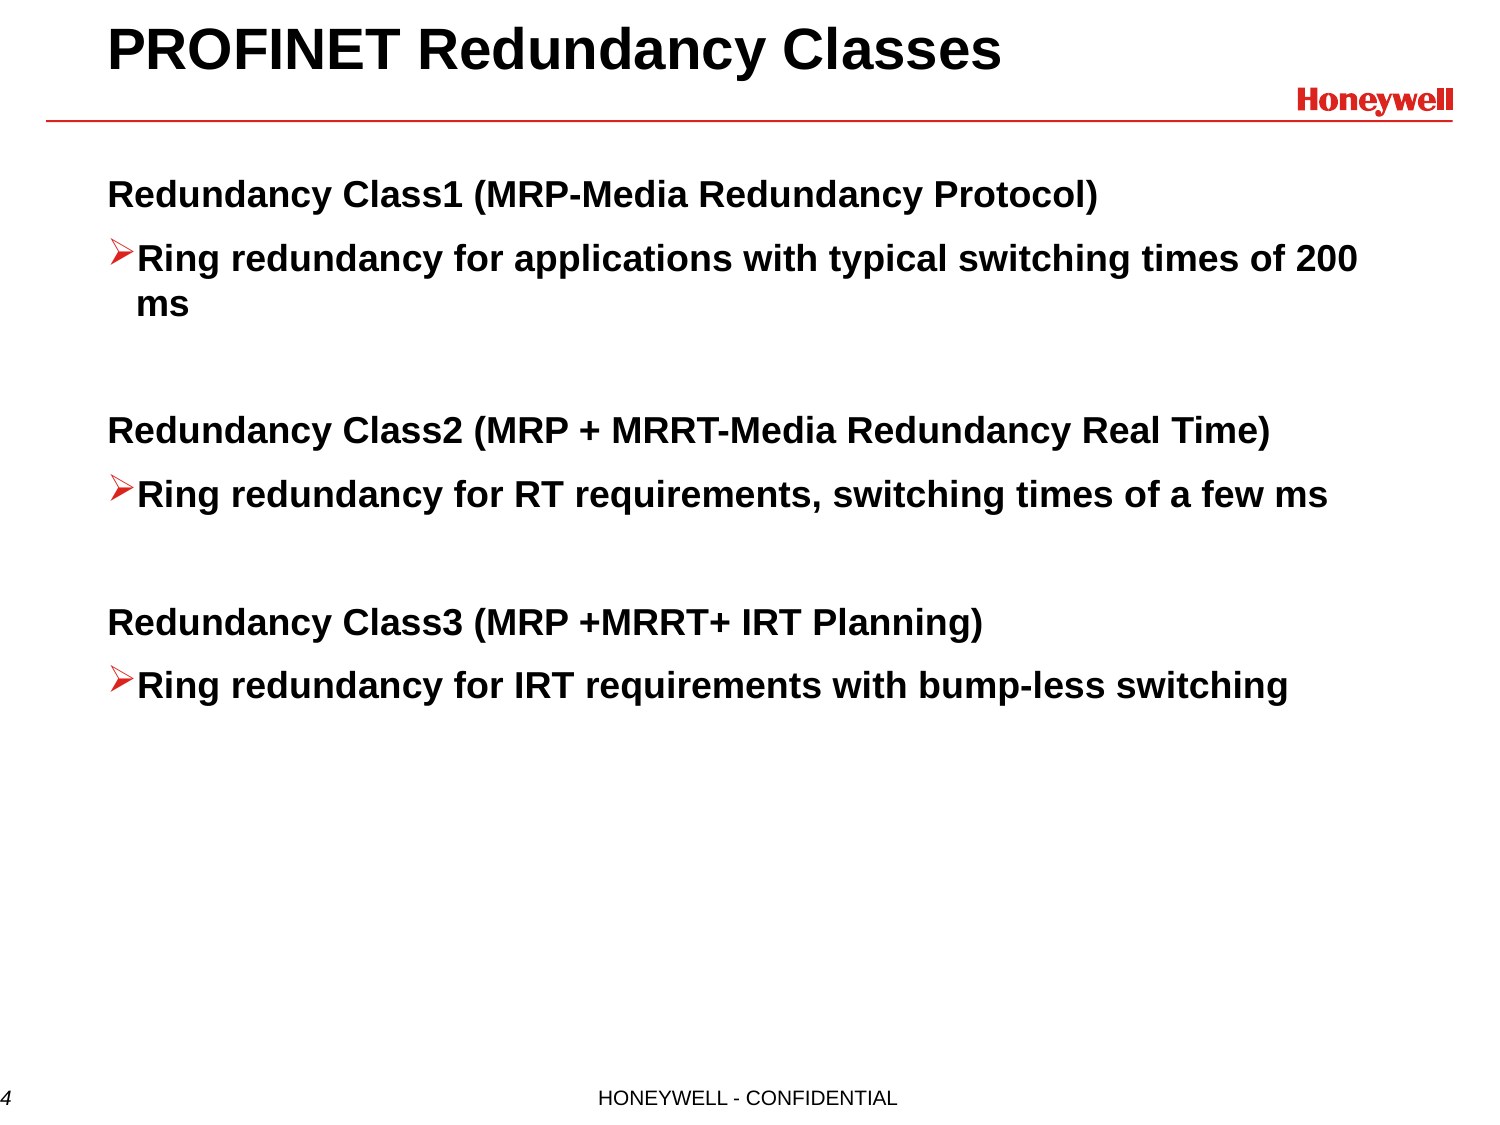

# PROFINET Redundancy Classes
Redundancy Class1 (MRP-Media Redundancy Protocol)
Ring redundancy for applications with typical switching times of 200 ms

Redundancy Class2 (MRP + MRRT-Media Redundancy Real Time)
Ring redundancy for RT requirements, switching times of a few ms

Redundancy Class3 (MRP +MRRT+ IRT Planning)
Ring redundancy for IRT requirements with bump-less switching